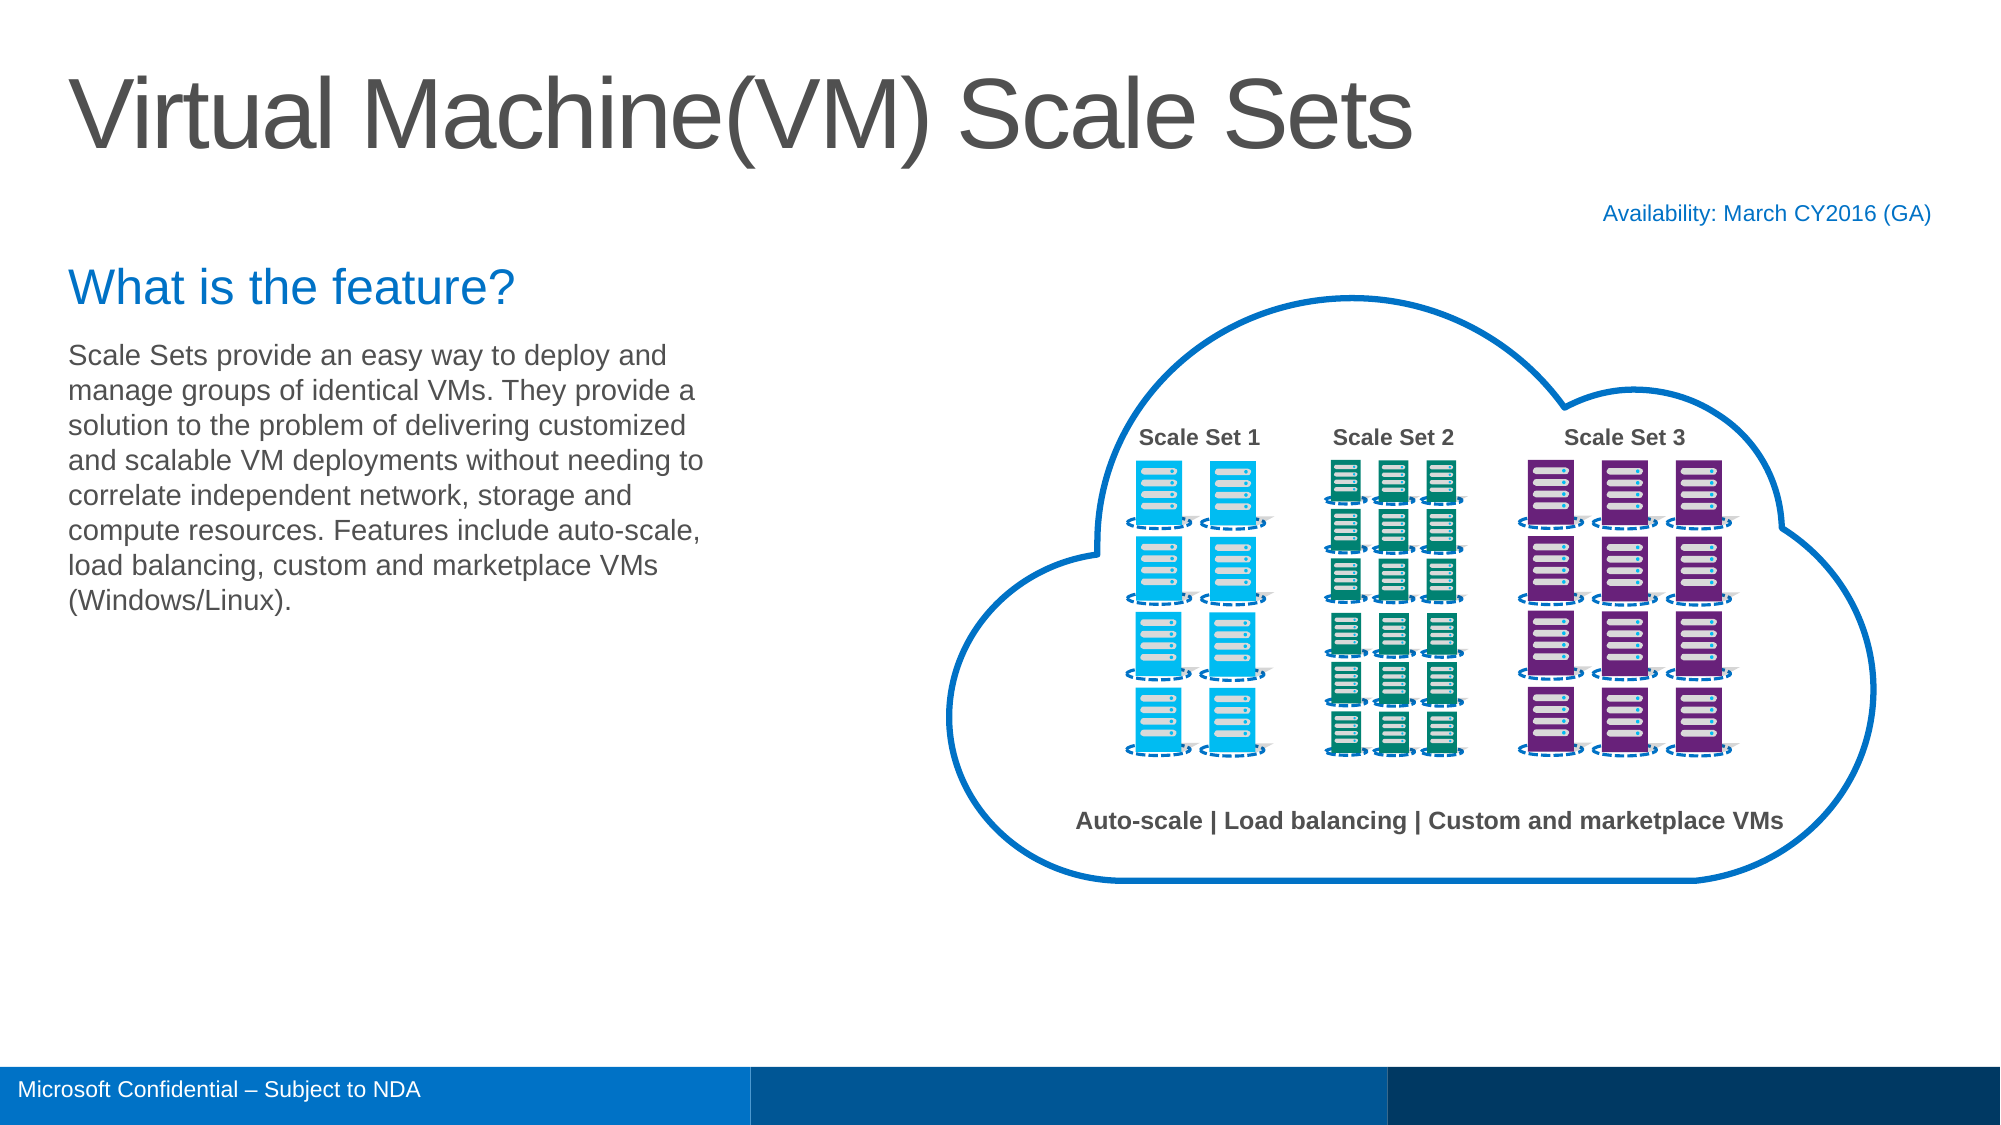

# Virtual Machine(VM) Scale Sets
Availability: March CY2016 (GA)
What is the feature?

Scale Sets provide an easy way to deploy and manage groups of identical VMs. They provide a solution to the problem of delivering customized and scalable VM deployments without needing to correlate independent network, storage and compute resources. Features include auto-scale, load balancing, custom and marketplace VMs (Windows/Linux).
Scale Set 1
Scale Set 2
Scale Set 3

Auto-scale | Load balancing | Custom and marketplace VMs